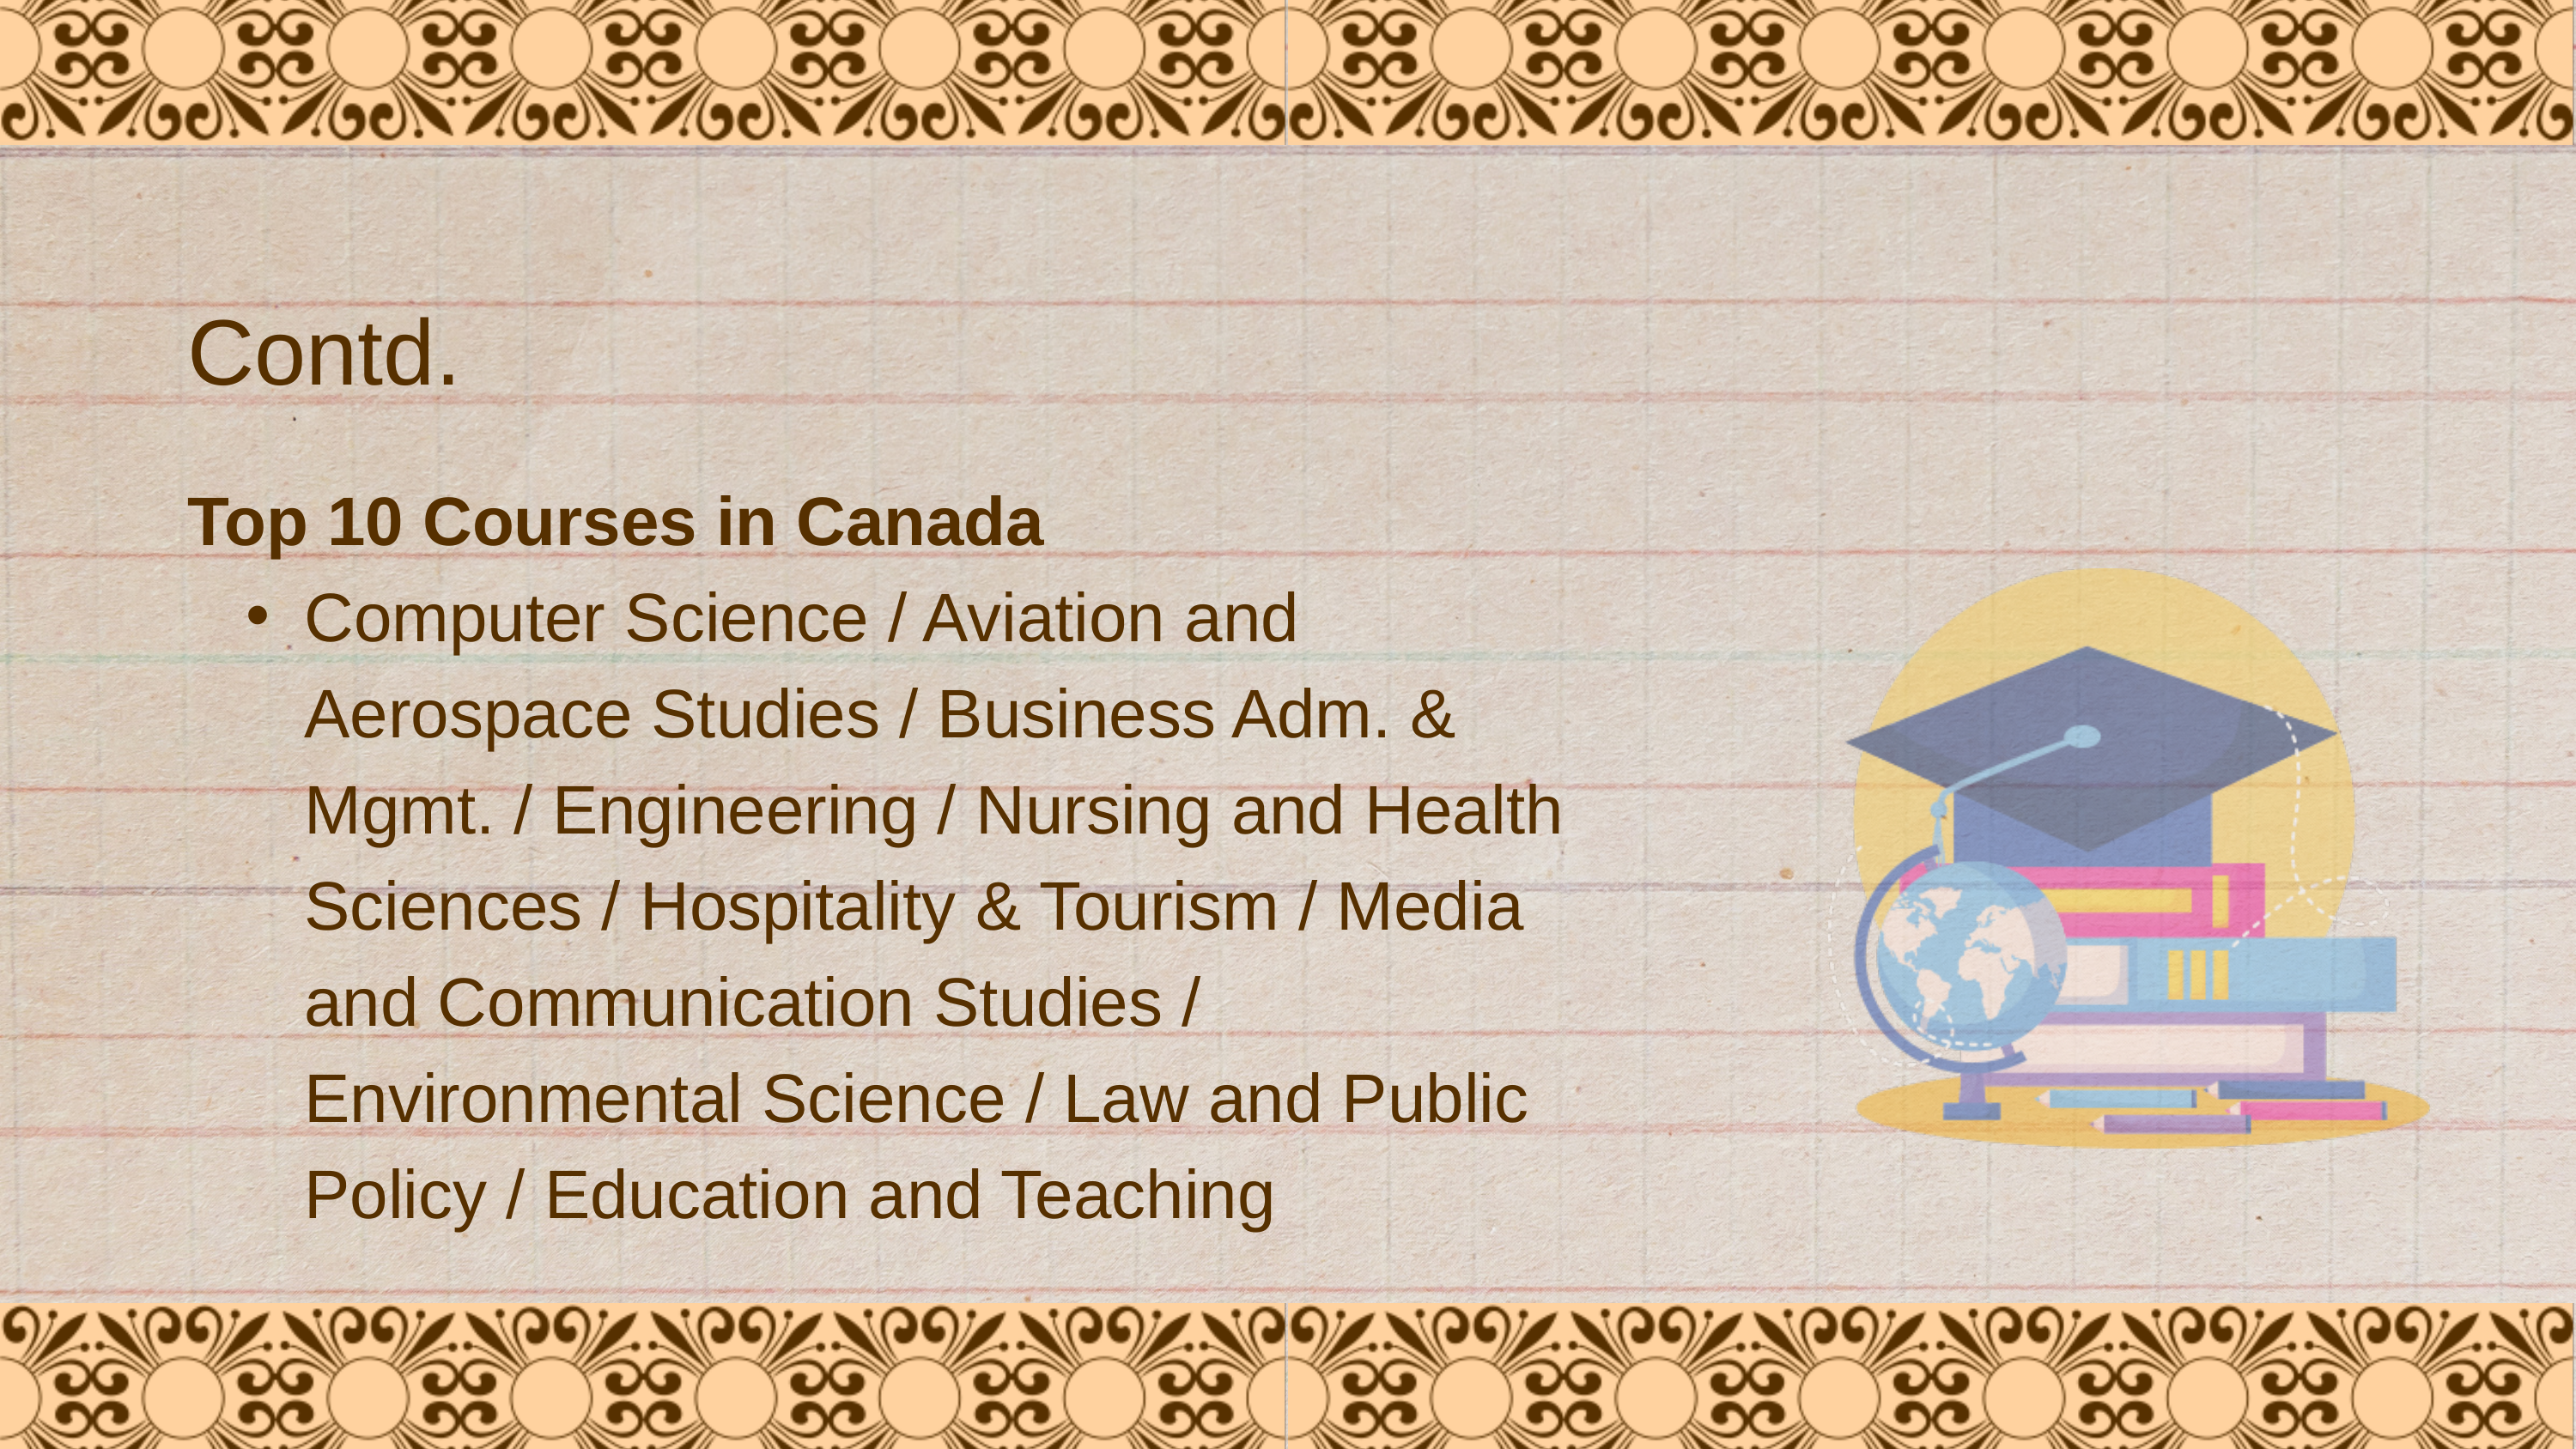

Contd.
Top 10 Courses in Canada
Computer Science / Aviation and Aerospace Studies / Business Adm. & Mgmt. / Engineering / Nursing and Health Sciences / Hospitality & Tourism / Media and Communication Studies / Environmental Science / Law and Public Policy / Education and Teaching